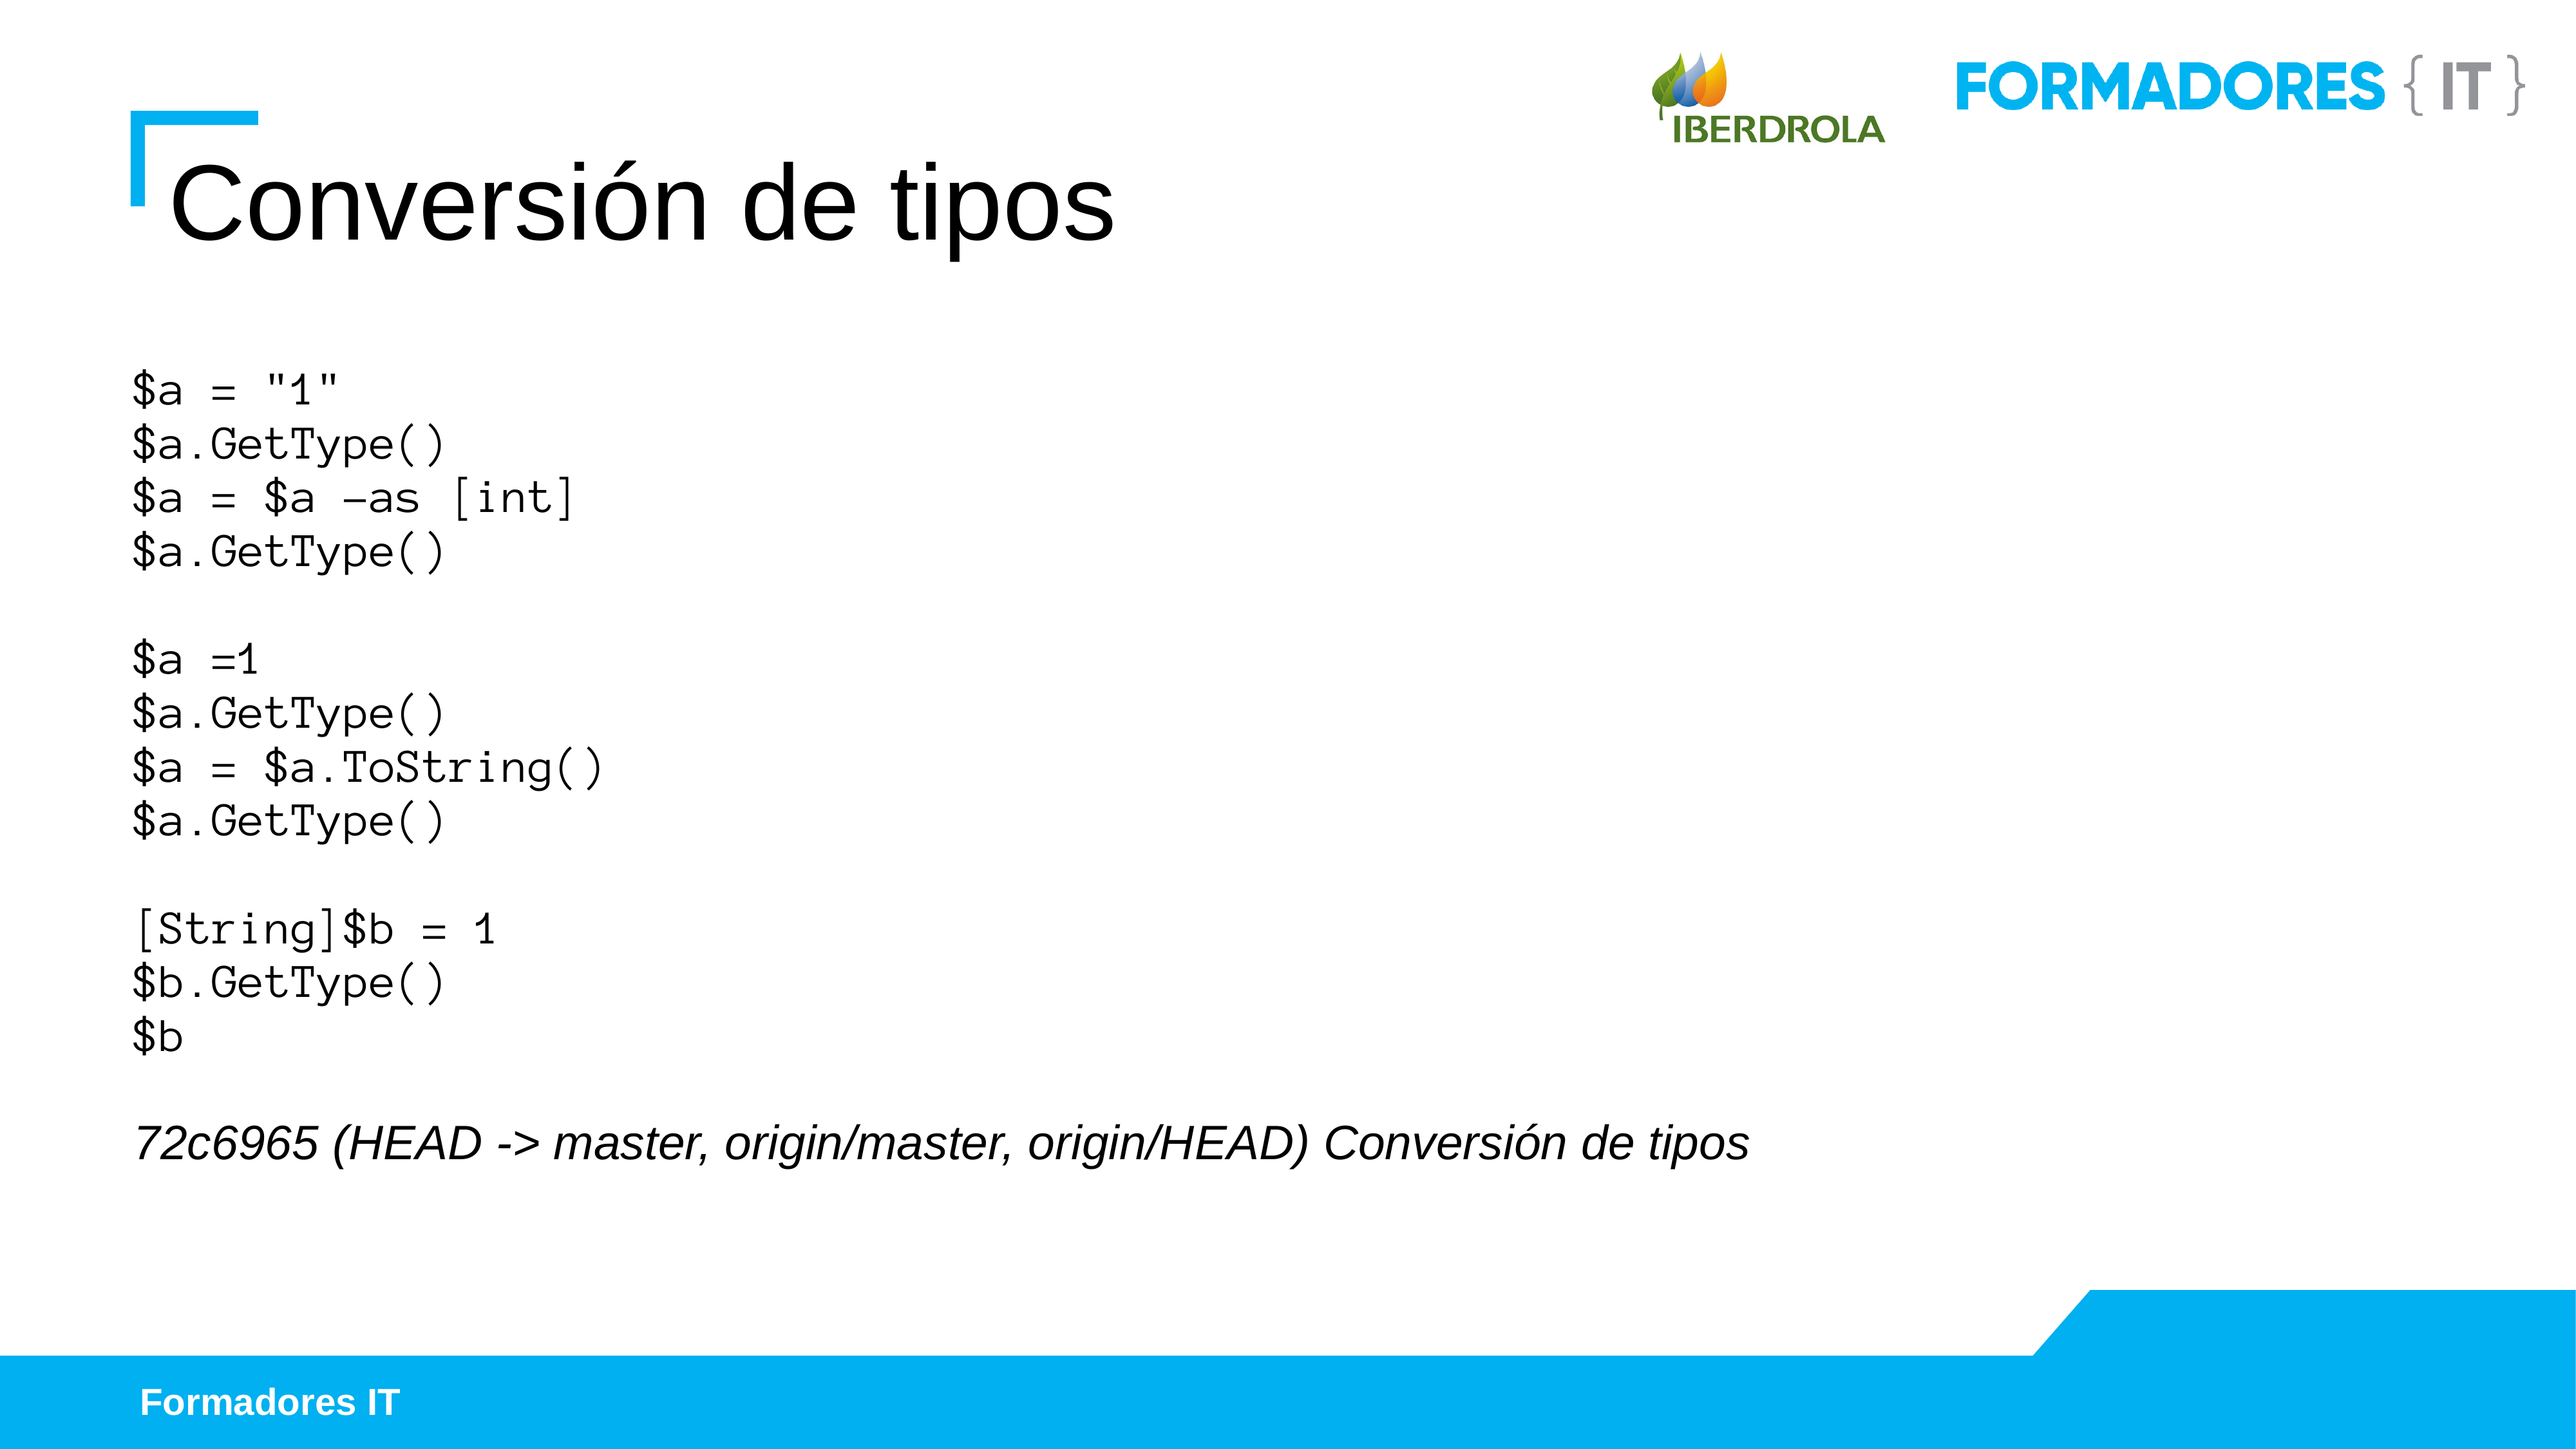

Conversión de tipos

$a = "1"
$a.GetType()
$a = $a -as [int]
$a.GetType()

$a =1
$a.GetType()
$a = $a.ToString()
$a.GetType()

[String]$b = 1
$b.GetType()
$b

72c6965 (HEAD -> master, origin/master, origin/HEAD) Conversión de tipos